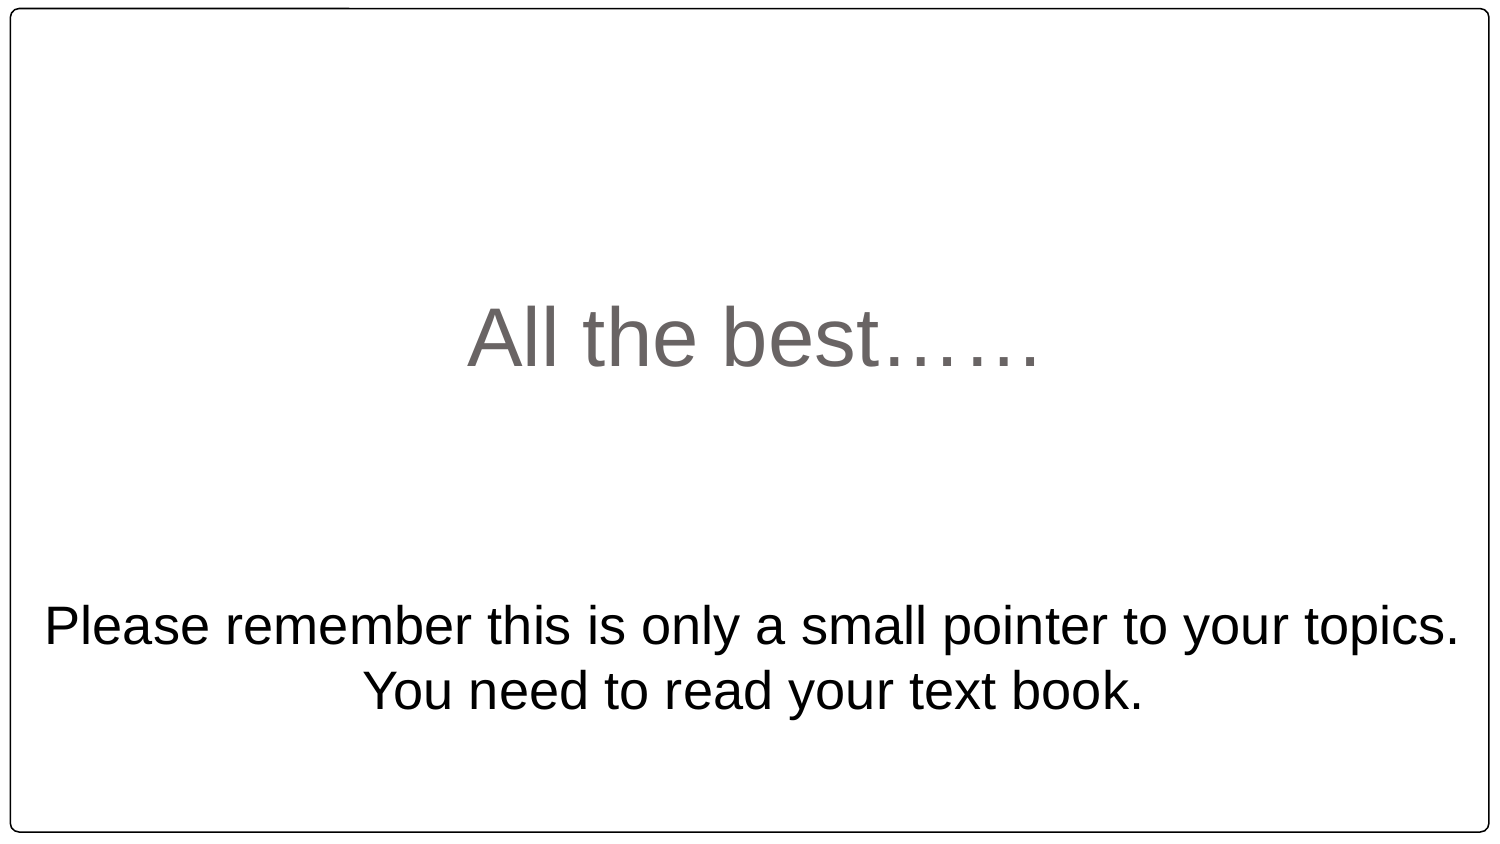

# All the best……
Please remember this is only a small pointer to your topics. You need to read your text book.